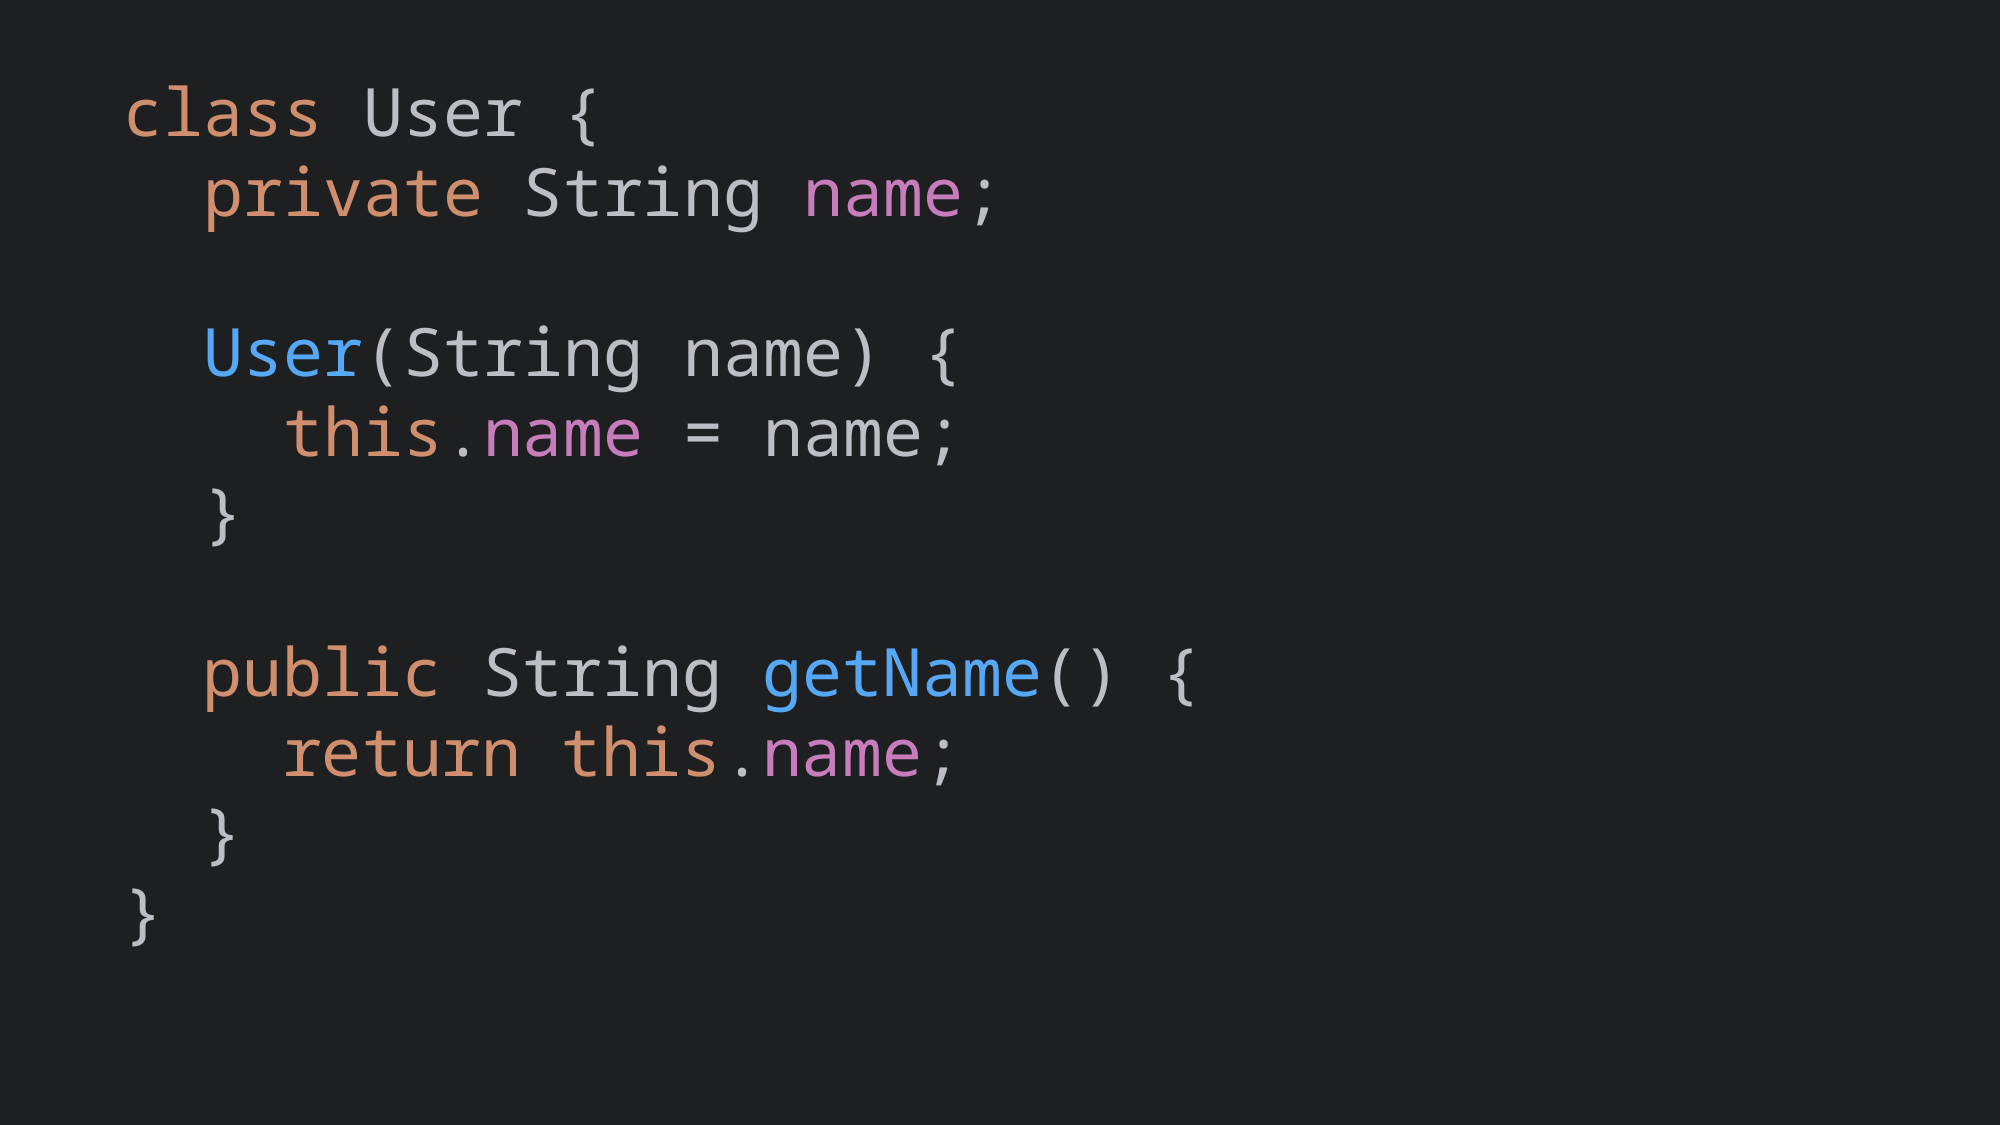

class User {
  private String name;
  User(String name) {
    this.name = name;
  }

}
public String getName() {
  return this.name;
}